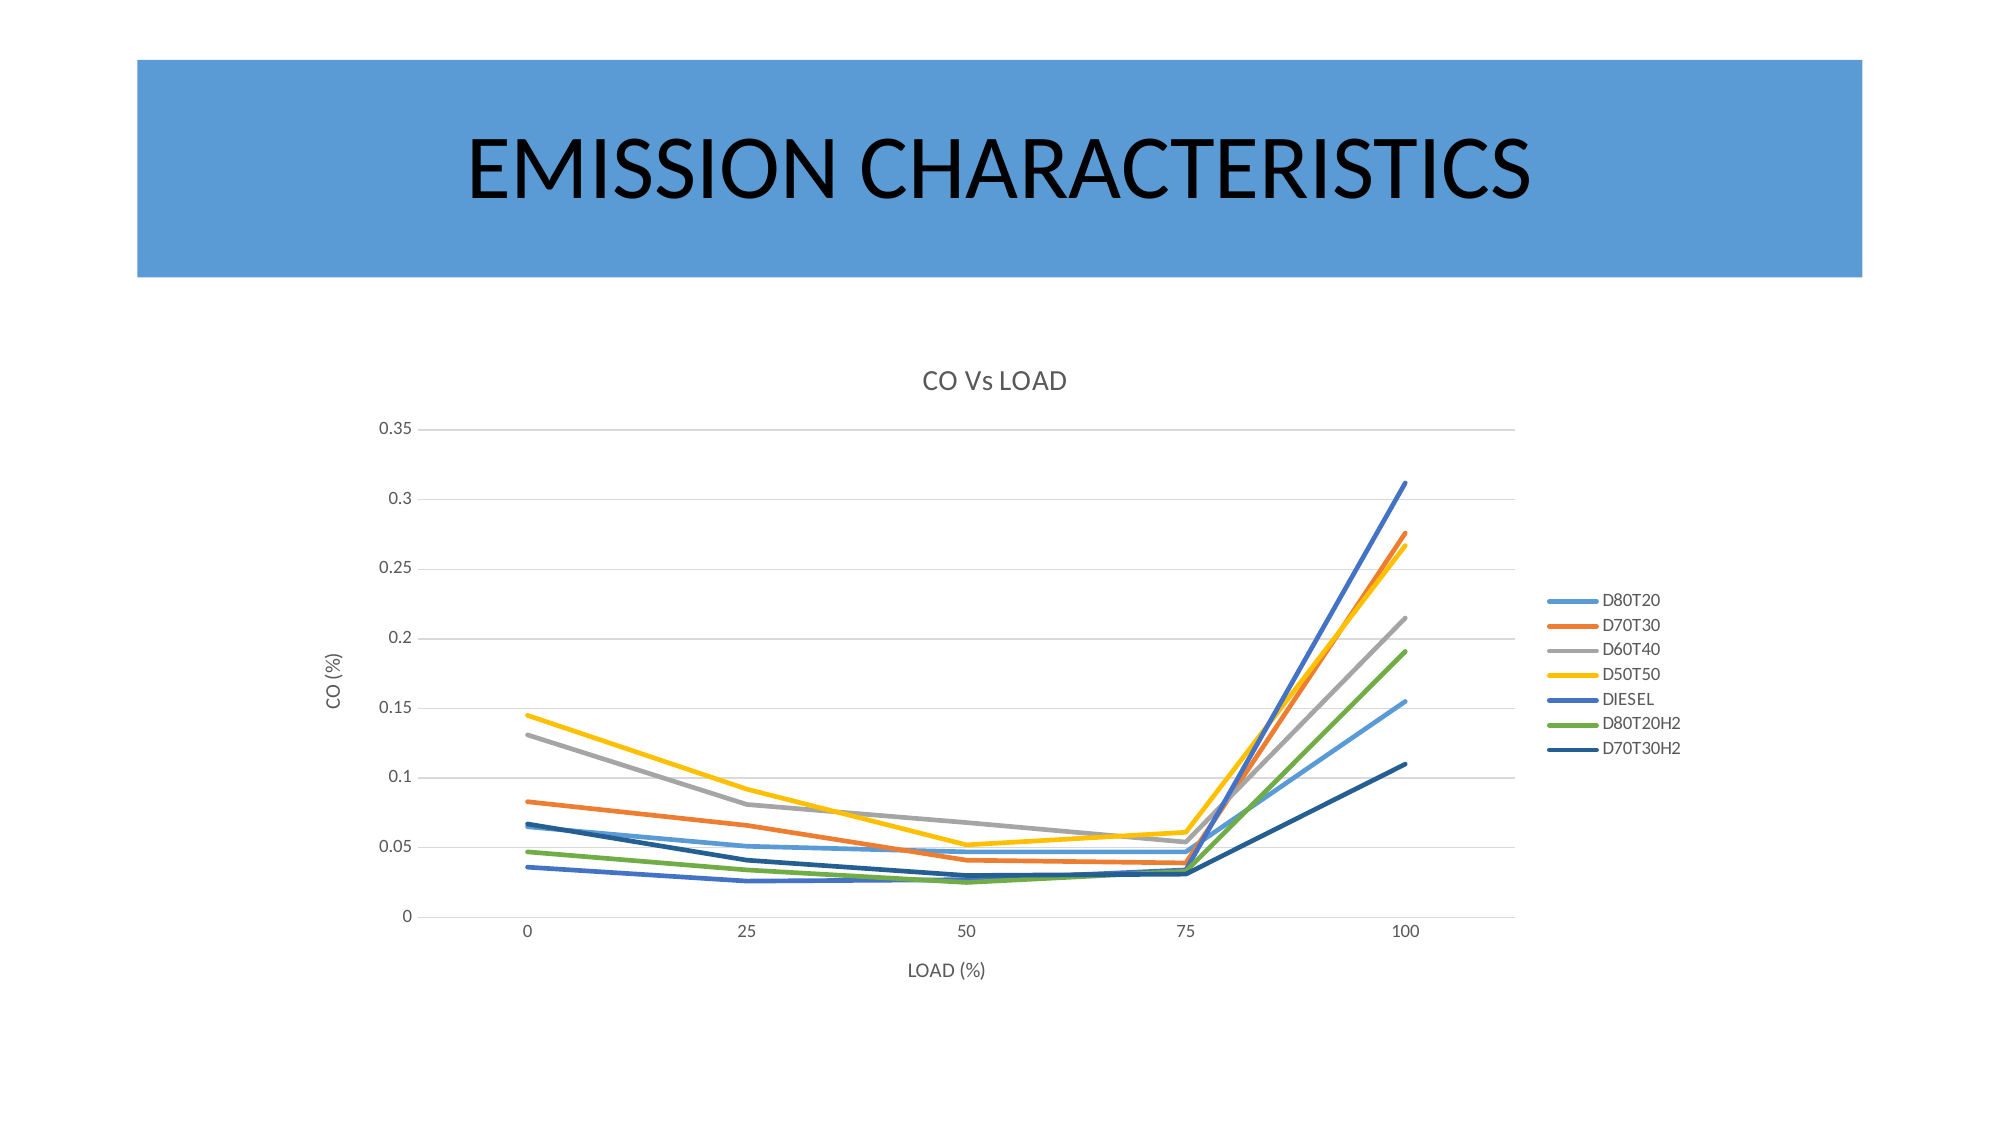

# EMISSION CHARACTERISTICS

### Chart: CO Vs LOAD

| Category | D80T20 | D70T30 | D60T40 | D50T50 | DIESEL | D80T20H2 | D70T30H2 |
|---|---|---|---|---|---|---|---|
| 0 | 0.065 | 0.083 | 0.131 | 0.145 | 0.036 | 0.047 | 0.067 |
| 25 | 0.051 | 0.066 | 0.081 | 0.092 | 0.026 | 0.034 | 0.041 |
| 50 | 0.047 | 0.041 | 0.068 | 0.052 | 0.027 | 0.025 | 0.03 |
| 75 | 0.047 | 0.039 | 0.054 | 0.061 | 0.034 | 0.033 | 0.031 |
| 100 | 0.155 | 0.276 | 0.215 | 0.267 | 0.312 | 0.191 | 0.11 |